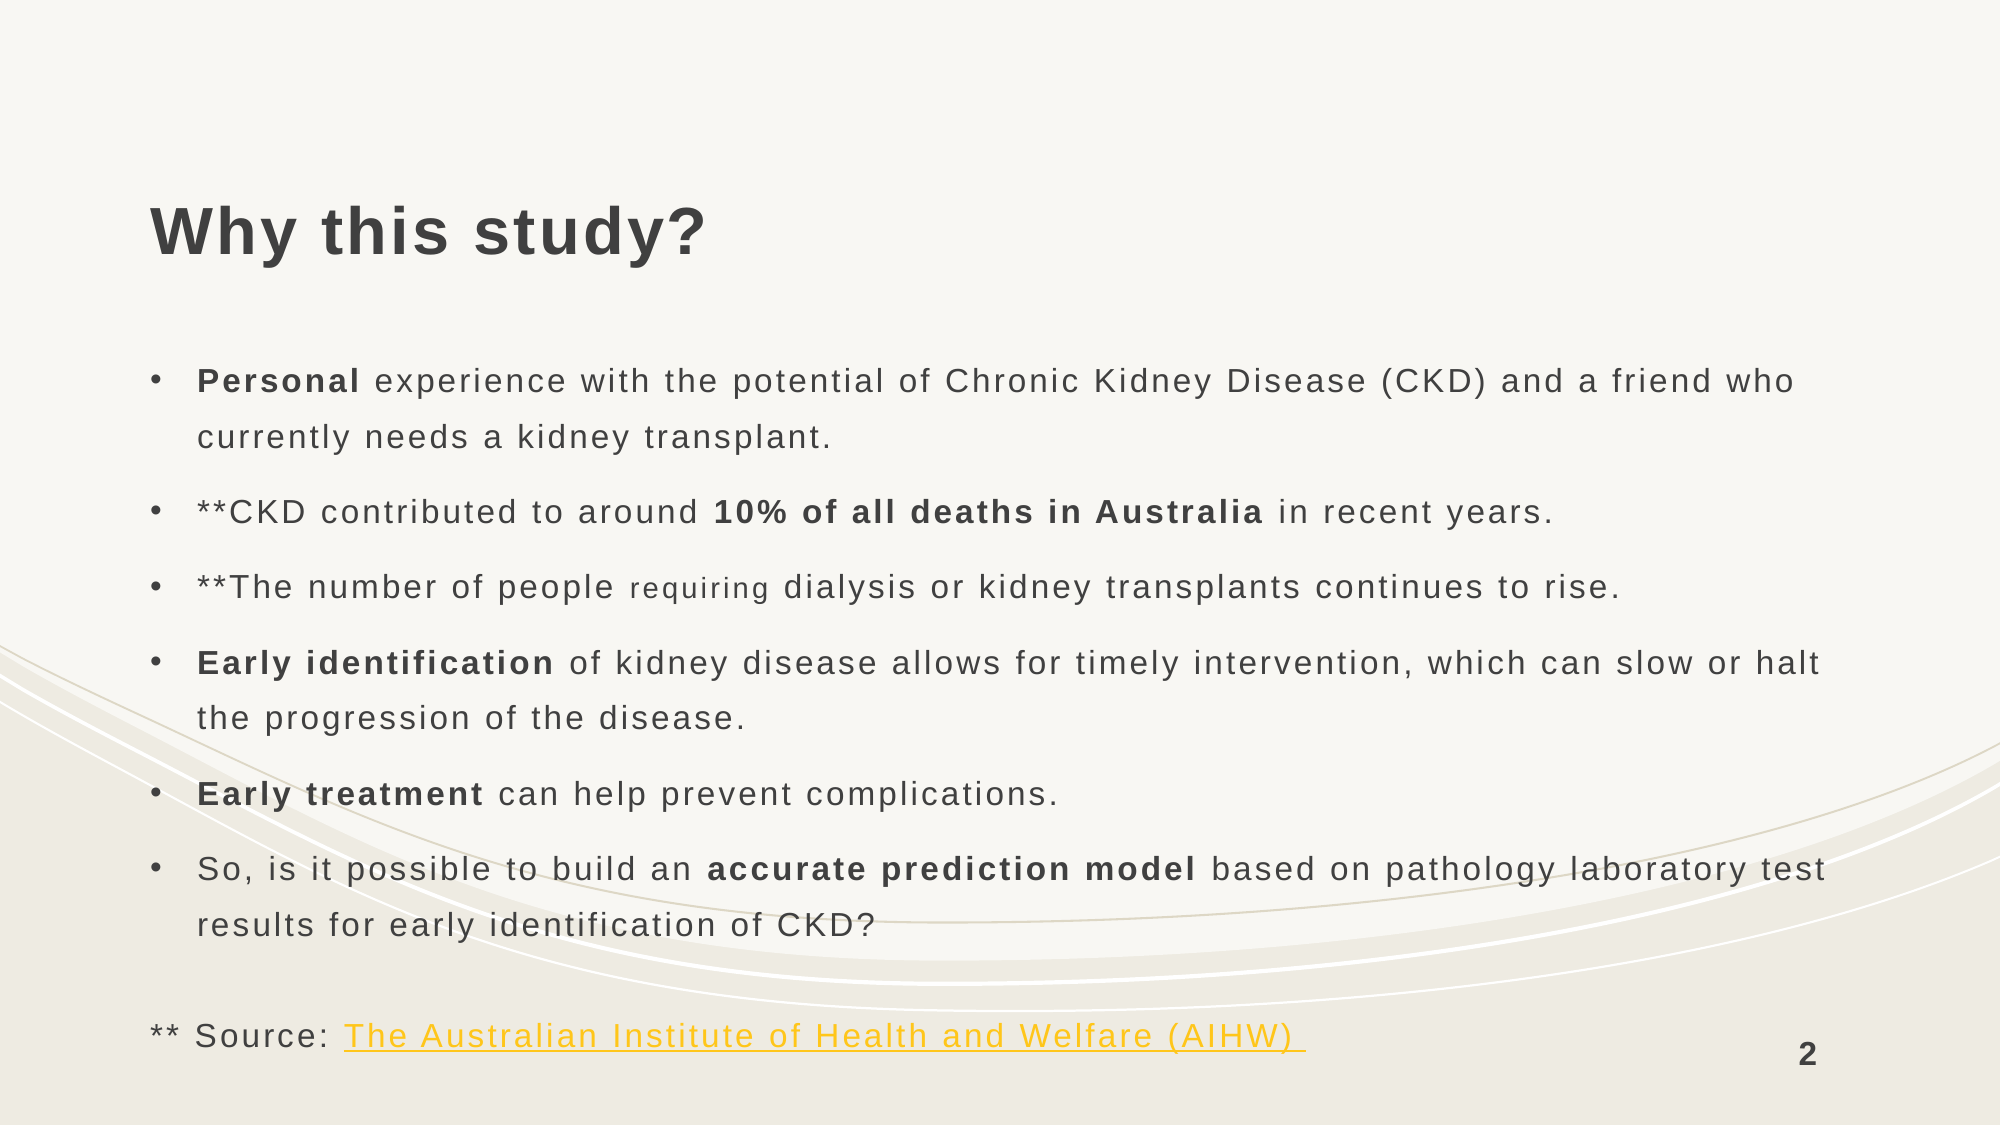

# Why this study?
Personal experience with the potential of Chronic Kidney Disease (CKD) and a friend who currently needs a kidney transplant.
**CKD contributed to around 10% of all deaths in Australia in recent years.
**The number of people requiring dialysis or kidney transplants continues to rise.
Early identification of kidney disease allows for timely intervention, which can slow or halt the progression of the disease.
Early treatment can help prevent complications.
So, is it possible to build an accurate prediction model based on pathology laboratory test results for early identification of CKD?

** Source: The Australian Institute of Health and Welfare (AIHW)

2